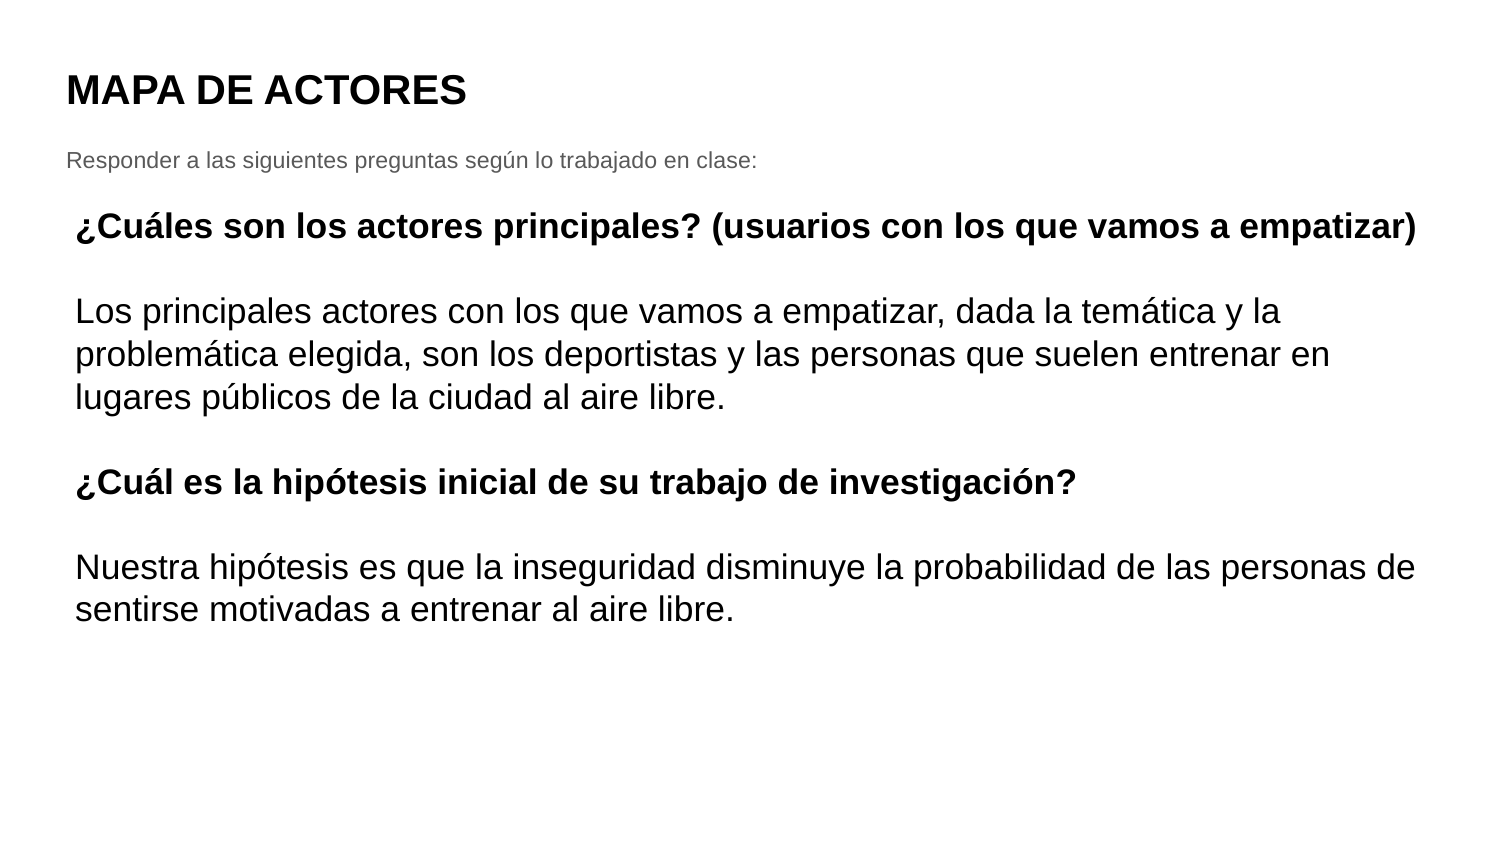

# MAPA DE ACTORES
Responder a las siguientes preguntas según lo trabajado en clase:
¿Cuáles son los actores principales? (usuarios con los que vamos a empatizar)

Los principales actores con los que vamos a empatizar, dada la temática y la problemática elegida, son los deportistas y las personas que suelen entrenar en lugares públicos de la ciudad al aire libre.

¿Cuál es la hipótesis inicial de su trabajo de investigación?

Nuestra hipótesis es que la inseguridad disminuye la probabilidad de las personas de sentirse motivadas a entrenar al aire libre.